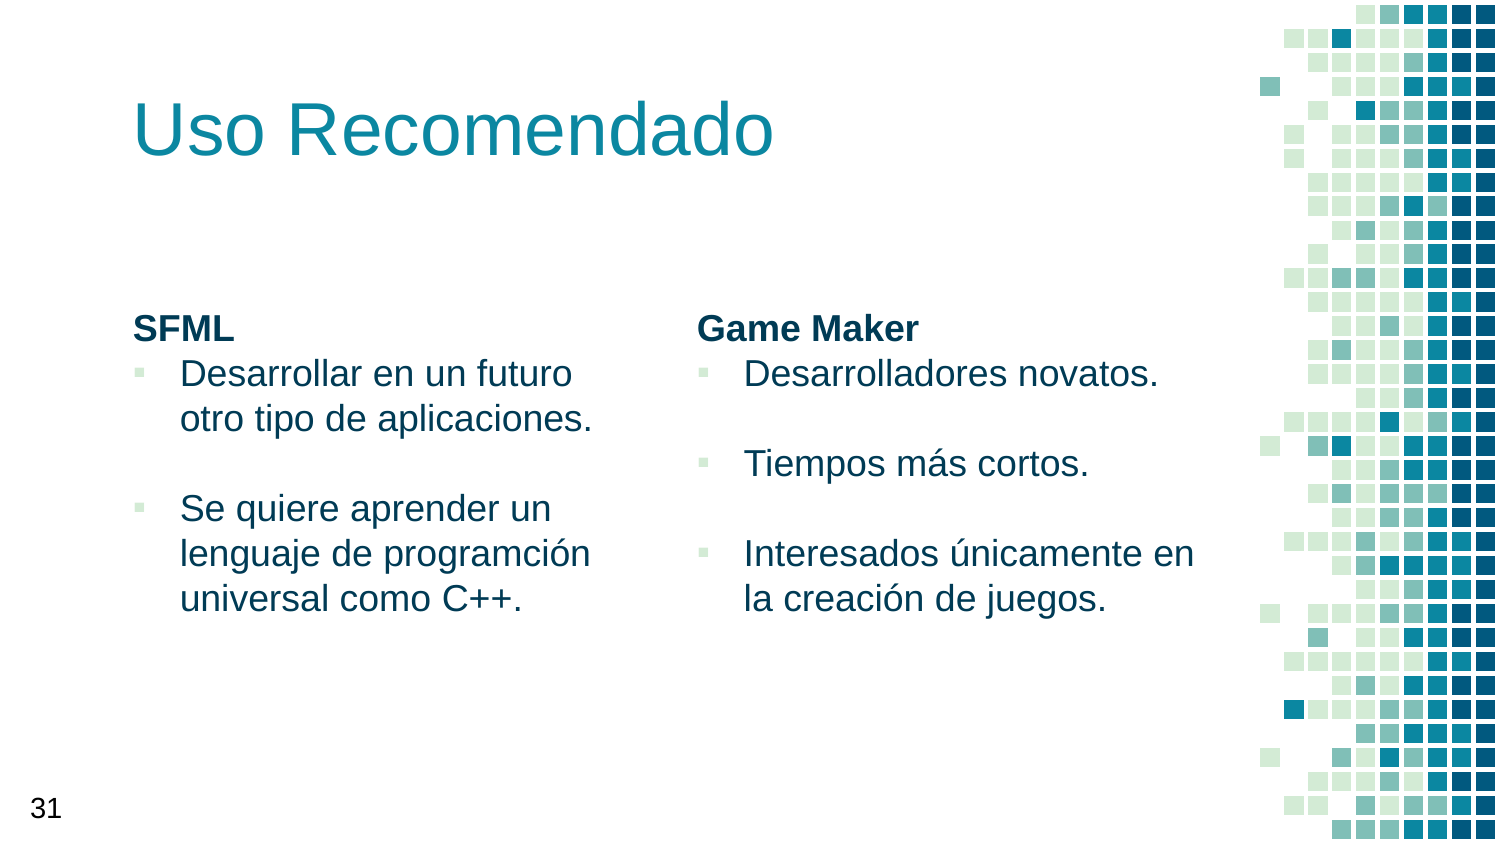

# Uso Recomendado
SFML
Desarrollar en un futuro otro tipo de aplicaciones.
Se quiere aprender un lenguaje de programción universal como C++.

Game Maker
Desarrolladores novatos.
Tiempos más cortos.
Interesados únicamente en la creación de juegos.

31